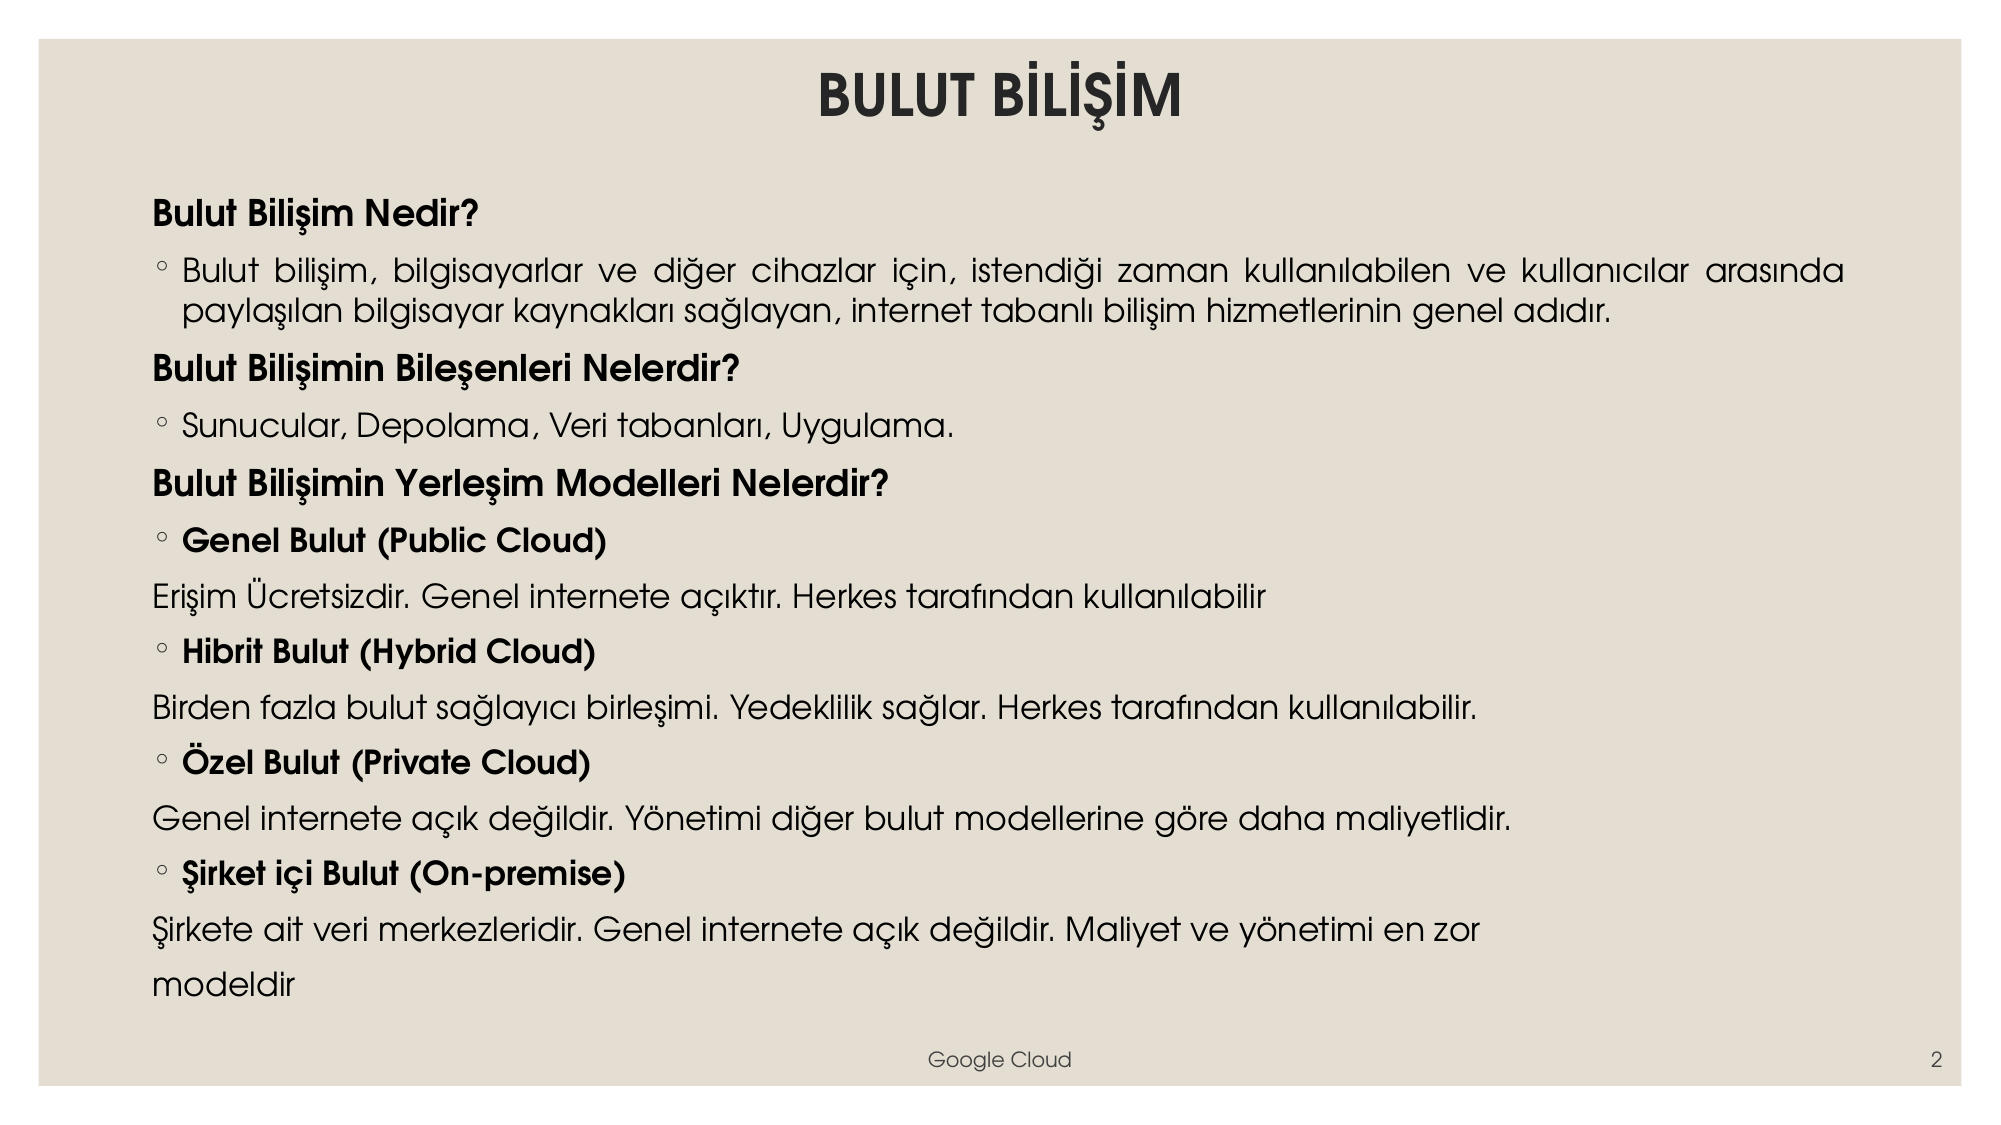

# BULUT BİLİŞİM
Bulut Bilişim Nedir?
Bulut bilişim, bilgisayarlar ve diğer cihazlar için, istendiği zaman kullanılabilen ve kullanıcılar arasında paylaşılan bilgisayar kaynakları sağlayan, internet tabanlı bilişim hizmetlerinin genel adıdır.
Bulut Bilişimin Bileşenleri Nelerdir?
Sunucular, Depolama, Veri tabanları, Uygulama.
Bulut Bilişimin Yerleşim Modelleri Nelerdir?
Genel Bulut (Public Cloud)
Erişim Ücretsizdir. Genel internete açıktır. Herkes tarafından kullanılabilir
Hibrit Bulut (Hybrid Cloud)
Birden fazla bulut sağlayıcı birleşimi. Yedeklilik sağlar. Herkes tarafından kullanılabilir.
Özel Bulut (Private Cloud)
Genel internete açık değildir. Yönetimi diğer bulut modellerine göre daha maliyetlidir.
Şirket içi Bulut (On-premise)
Şirkete ait veri merkezleridir. Genel internete açık değildir. Maliyet ve yönetimi en zor
modeldir

Google Cloud
2